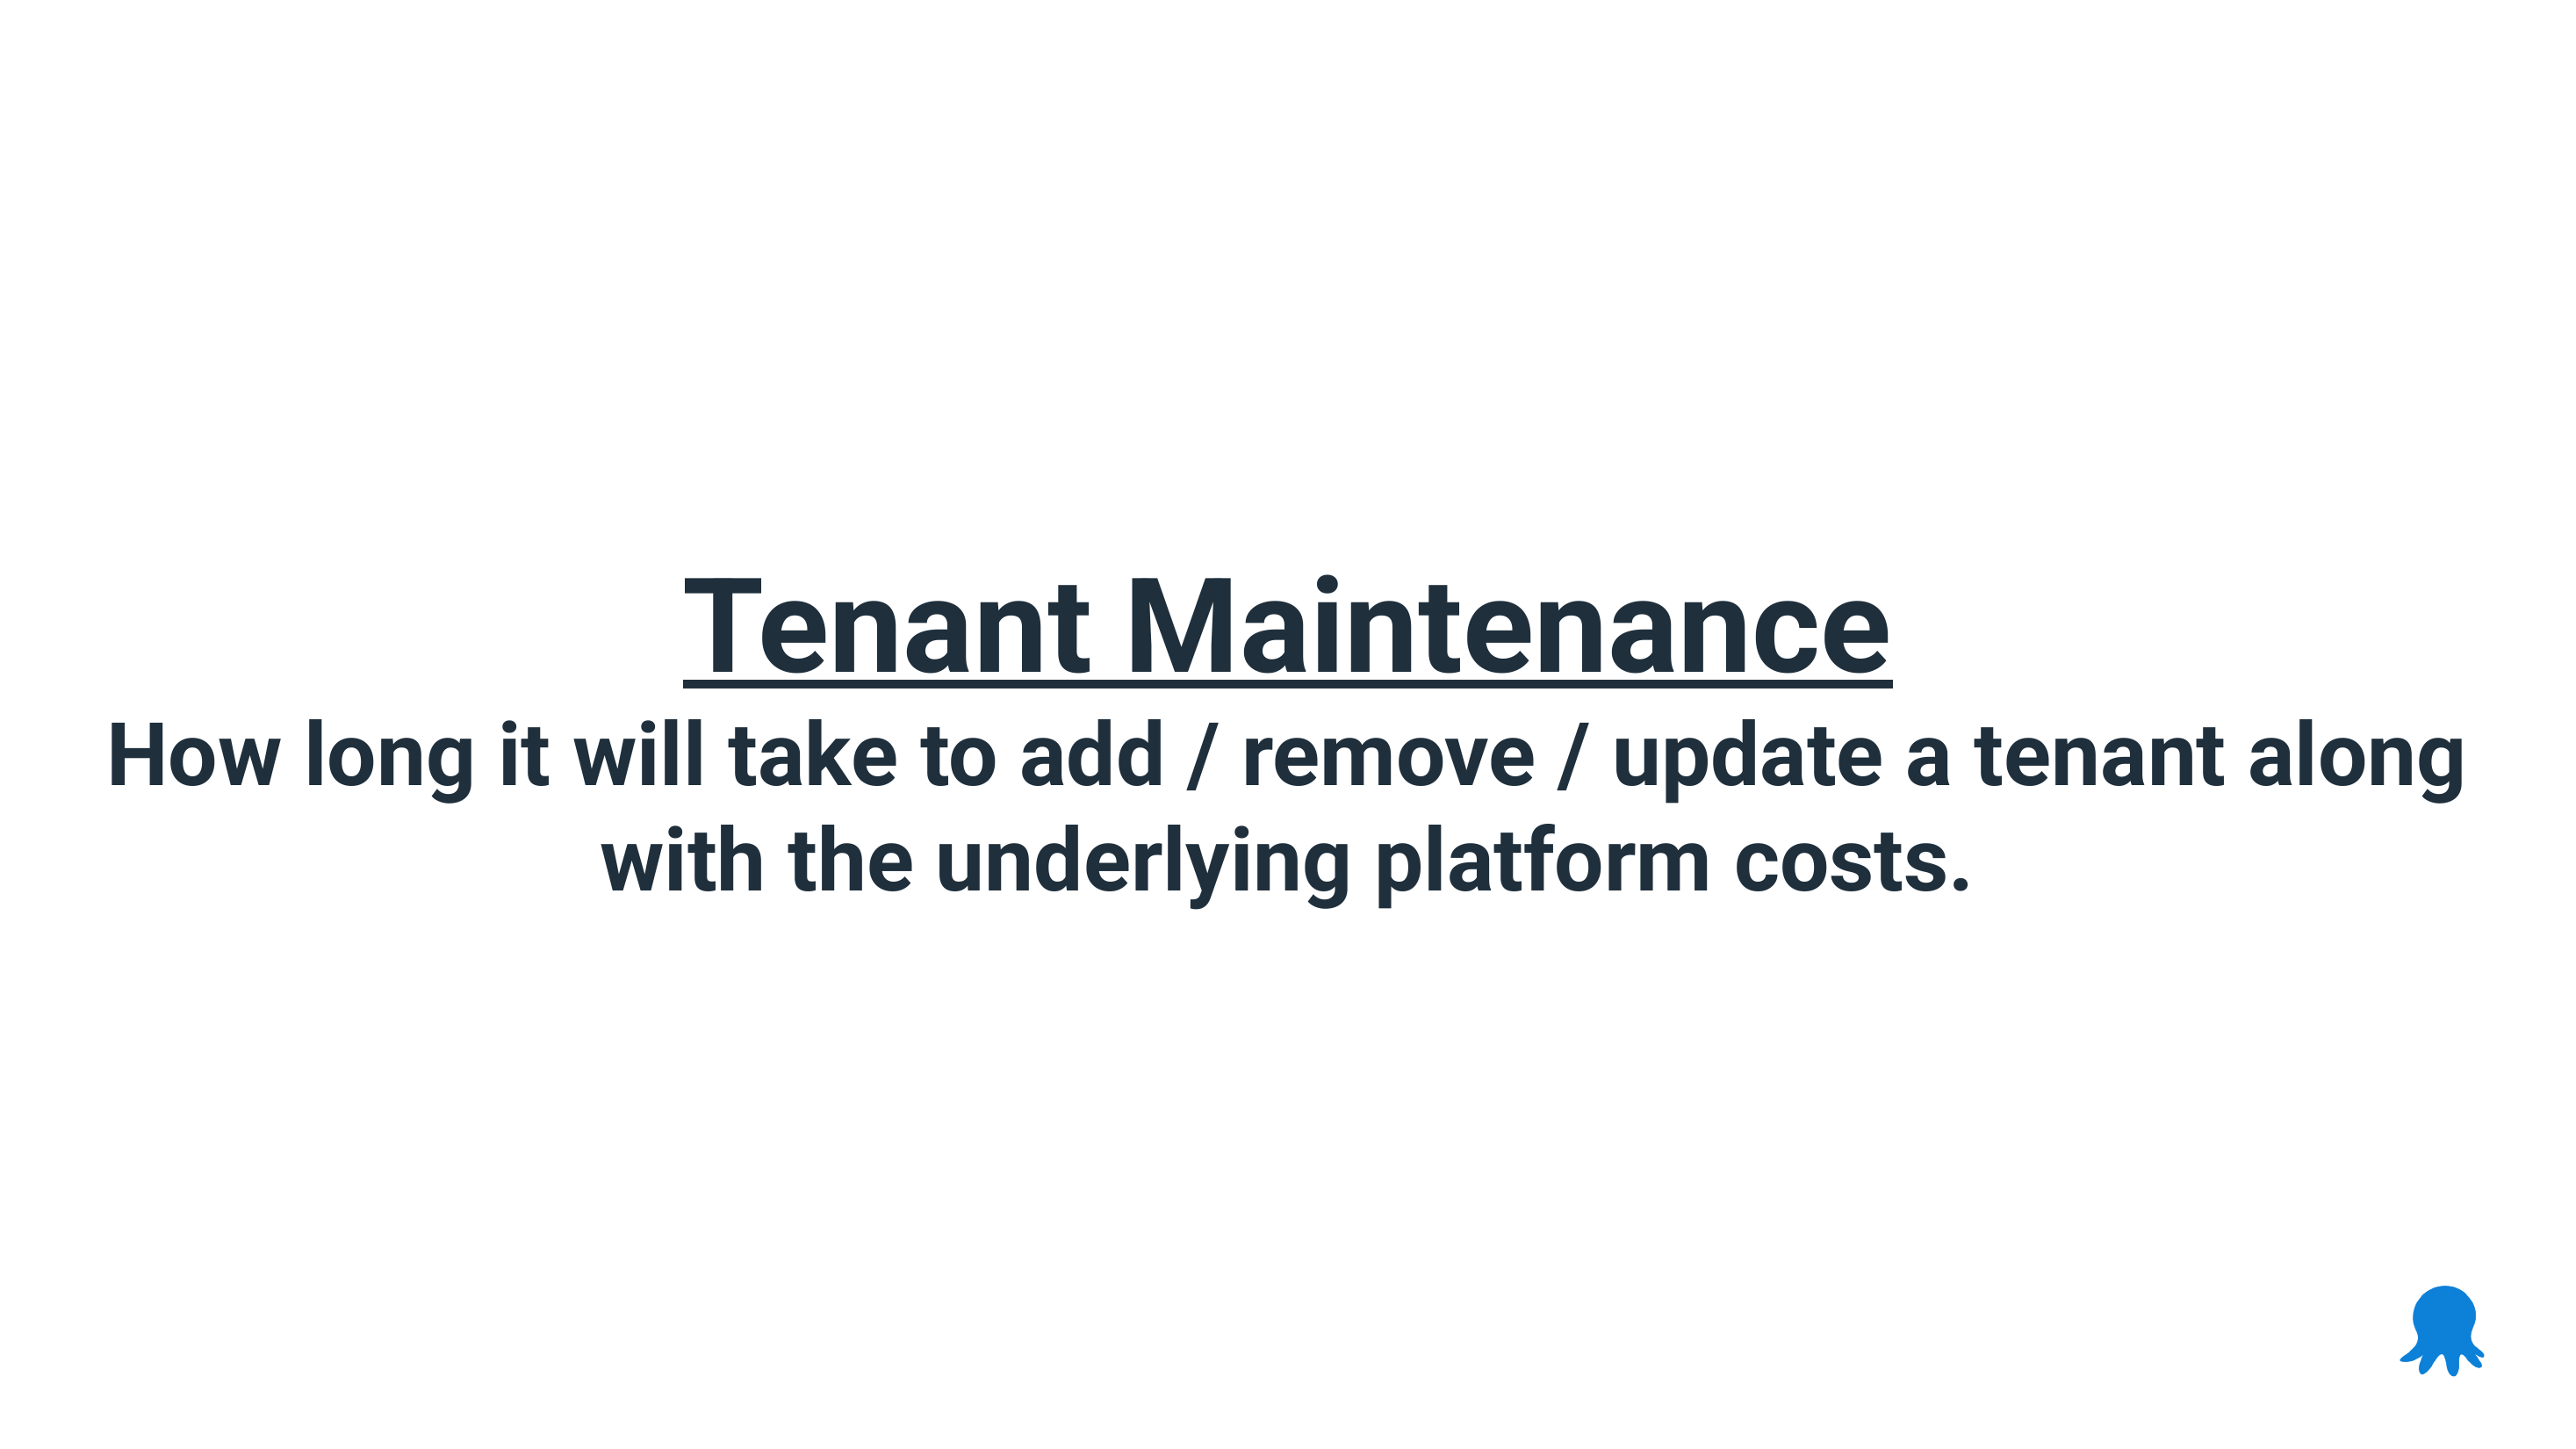

Tenant Maintenance
How long it will take to add / remove / update a tenant along with the underlying platform costs.